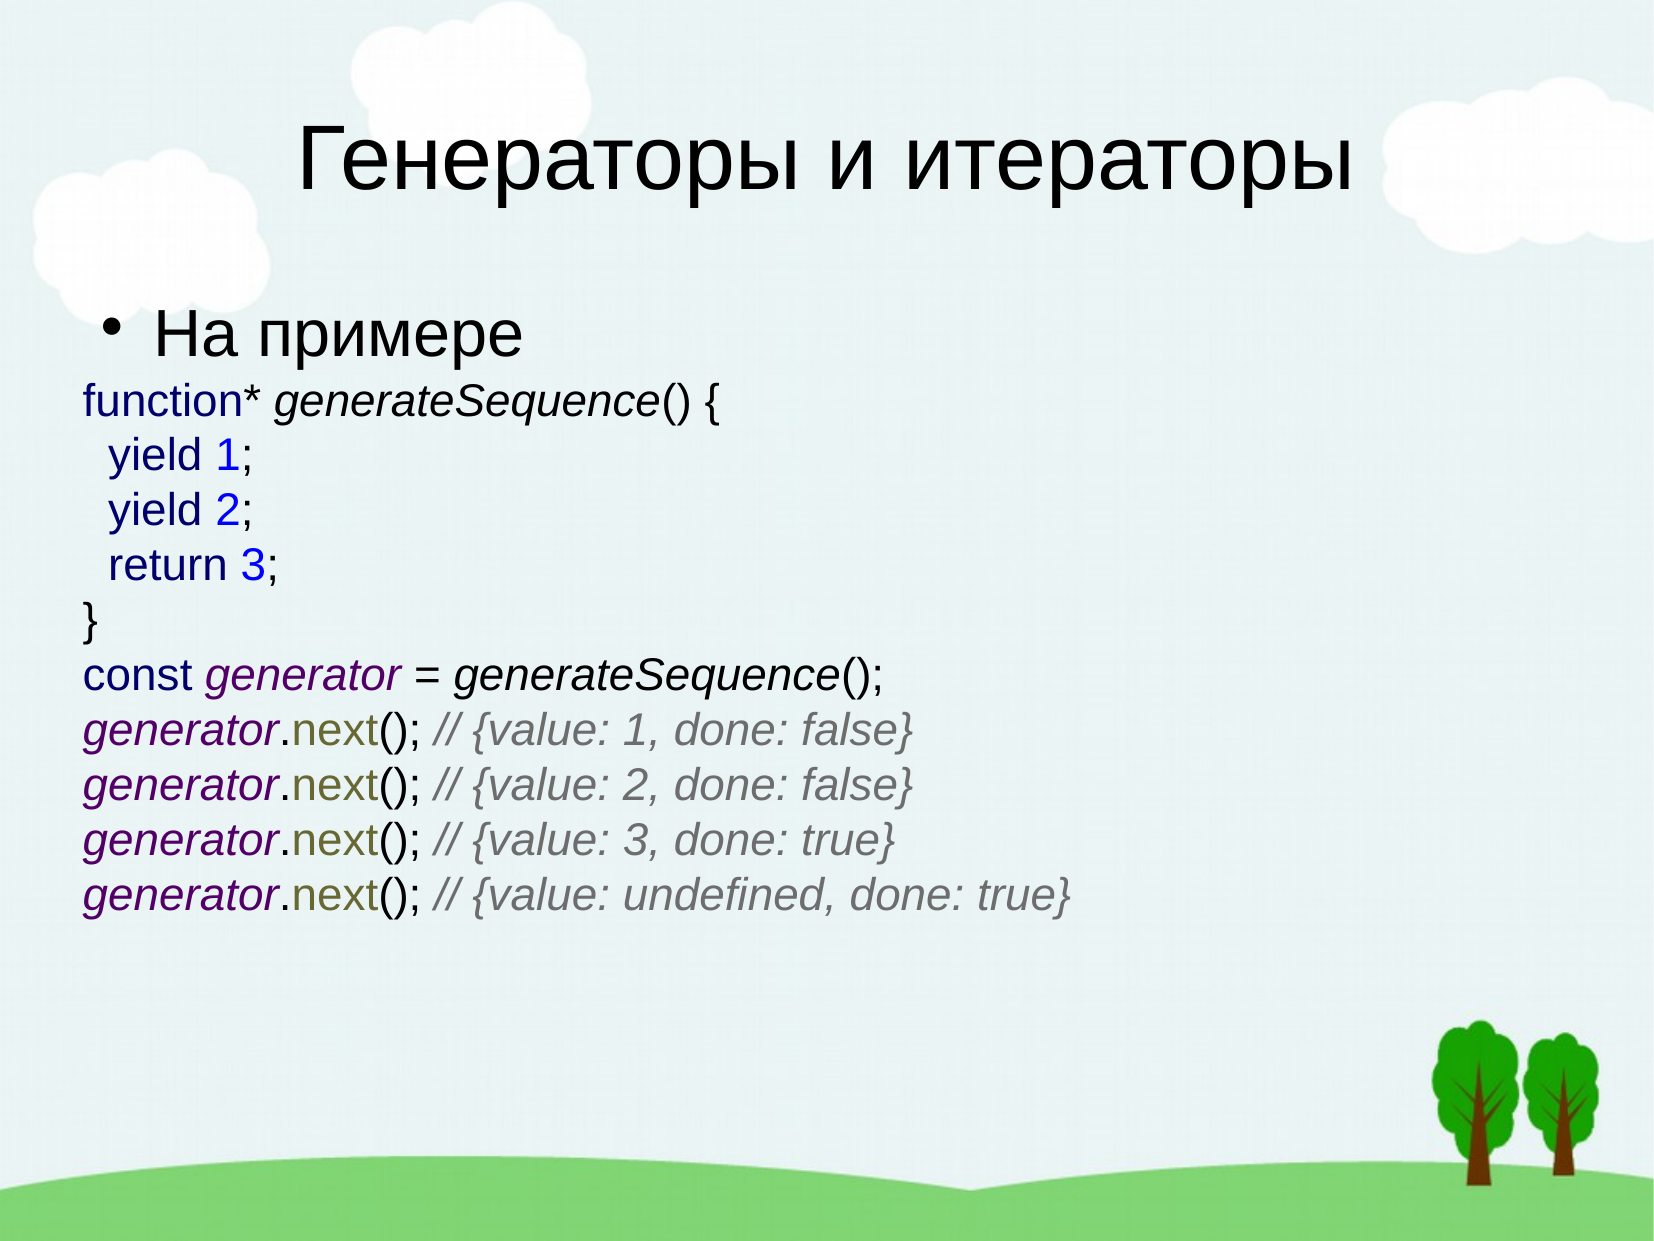

Генераторы и итераторы
На примере
function* generateSequence() {
  yield 1;
  yield 2;
  return 3;
}
const generator = generateSequence();
generator.next(); // {value: 1, done: false}
generator.next(); // {value: 2, done: false}
generator.next(); // {value: 3, done: true}
generator.next(); // {value: undefined, done: true}